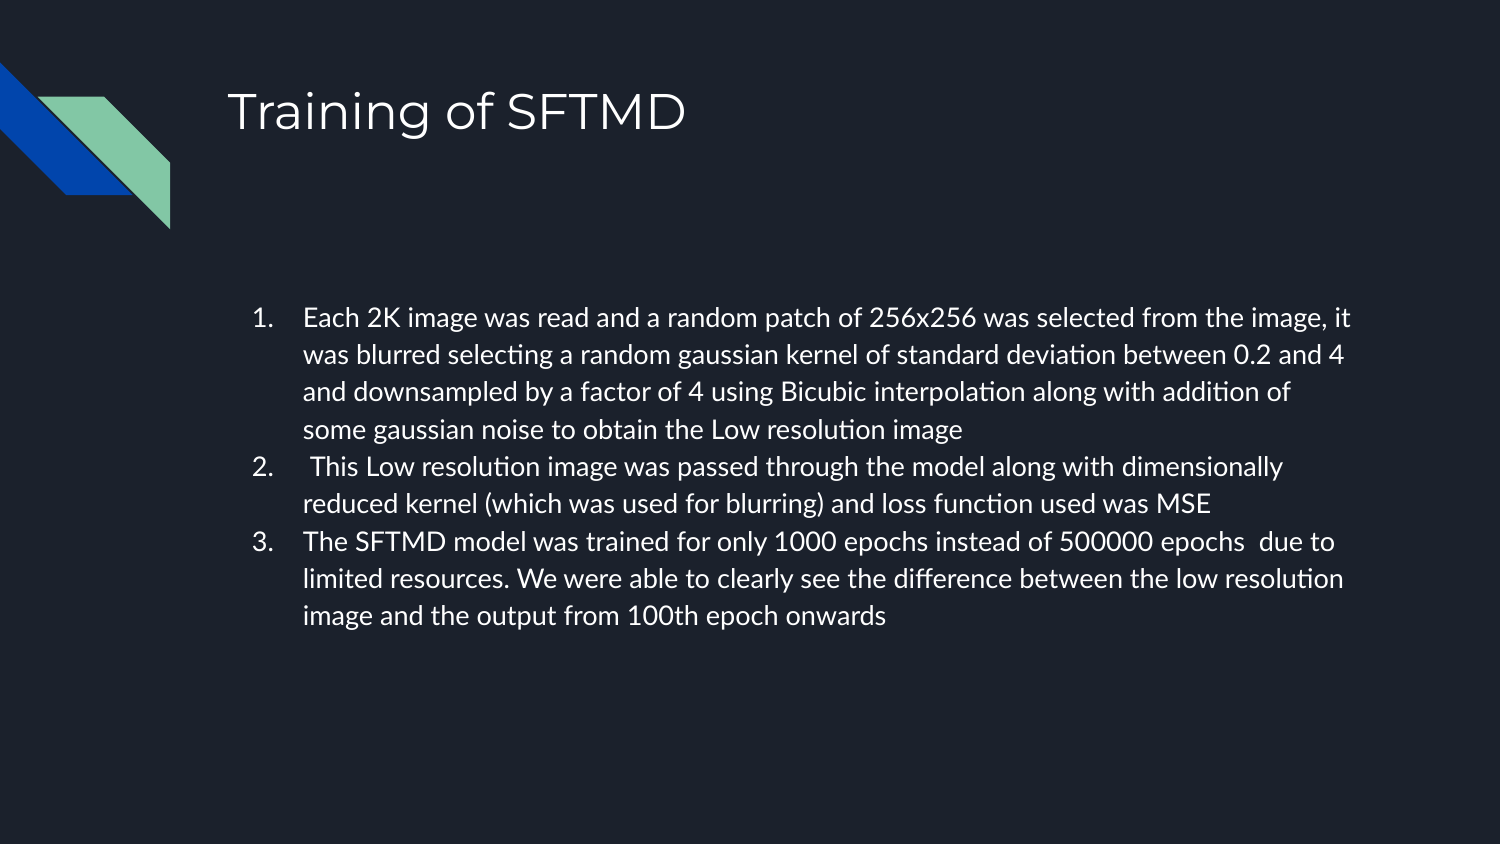

# Training of SFTMD

Each 2K image was read and a random patch of 256x256 was selected from the image, it was blurred selecting a random gaussian kernel of standard deviation between 0.2 and 4 and downsampled by a factor of 4 using Bicubic interpolation along with addition of some gaussian noise to obtain the Low resolution image
 This Low resolution image was passed through the model along with dimensionally reduced kernel (which was used for blurring) and loss function used was MSE
The SFTMD model was trained for only 1000 epochs instead of 500000 epochs  due to limited resources. We were able to clearly see the difference between the low resolution image and the output from 100th epoch onwards